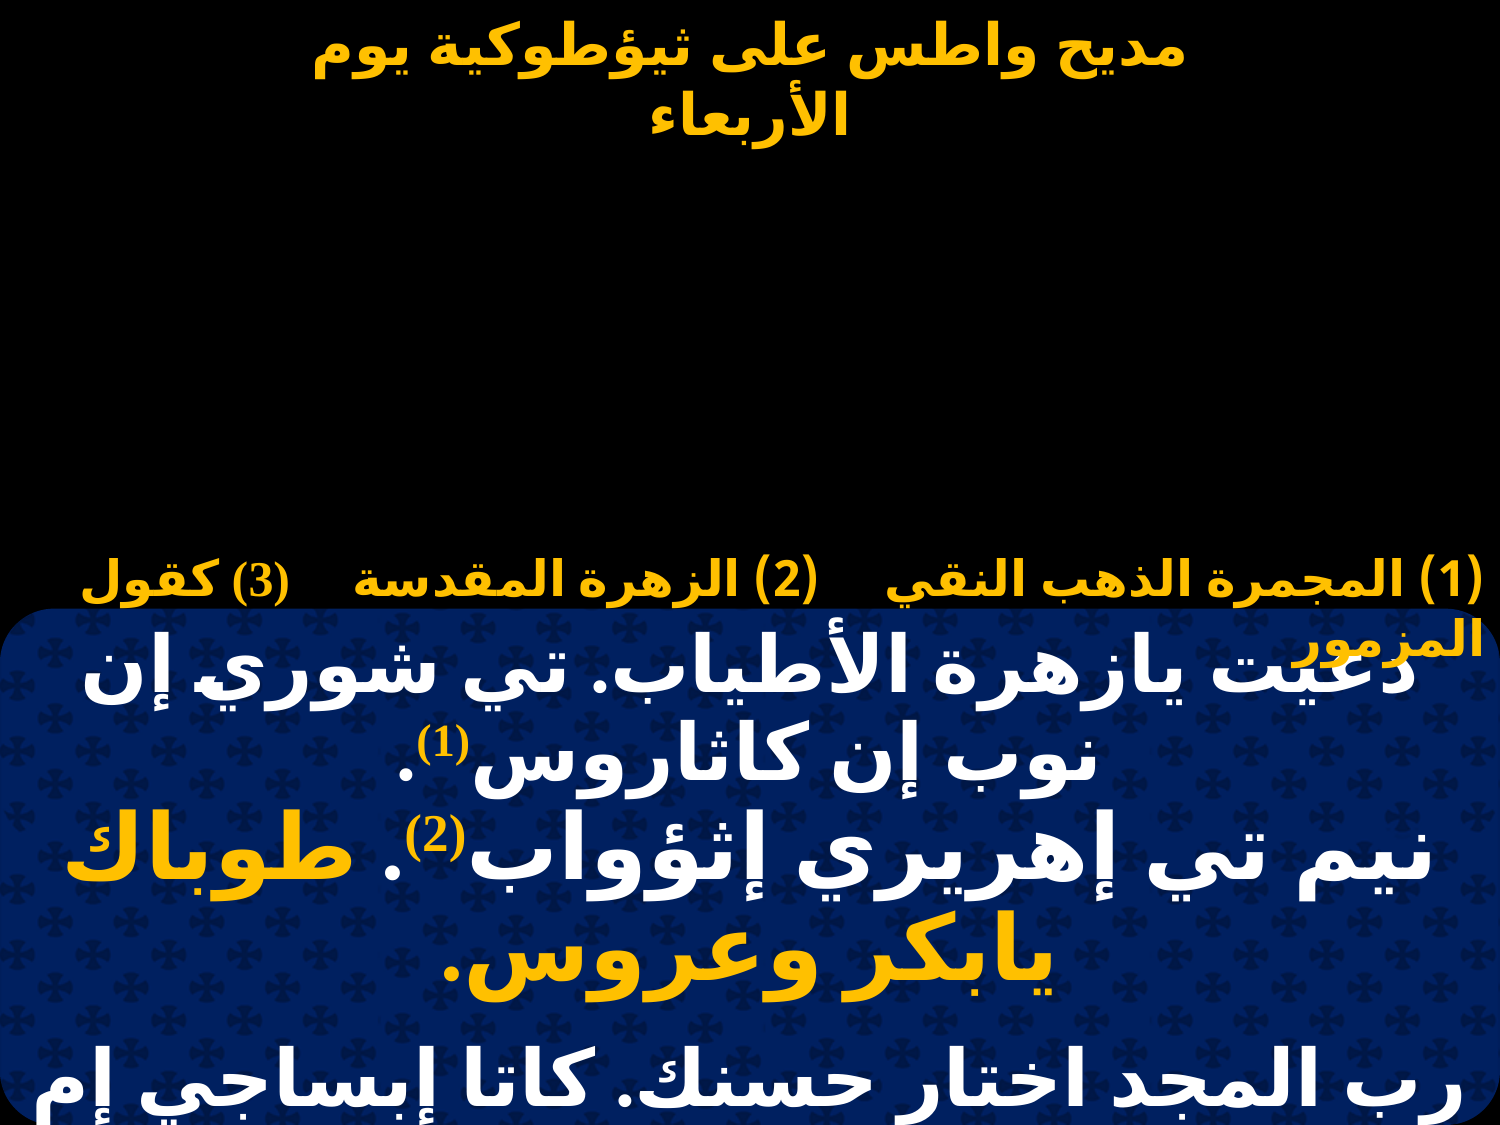

#
(1) المجمرة الذهب النقي     (2) الزهرة المقدسة     (3) كقول المزمور
| دعيت يازهرة الأطياب. تي شوري إن نوب إن كاثاروس(1). نيم تي إهريري إثؤواب(2). طوباك يابكر وعروس. |
| --- |
|  |
| رب المجد اختار حسنك. كاتا إبساجي إم بي هيمونوذوس(3). إله الآلهة صار إبنك. طوباك يابكر وعروس. |